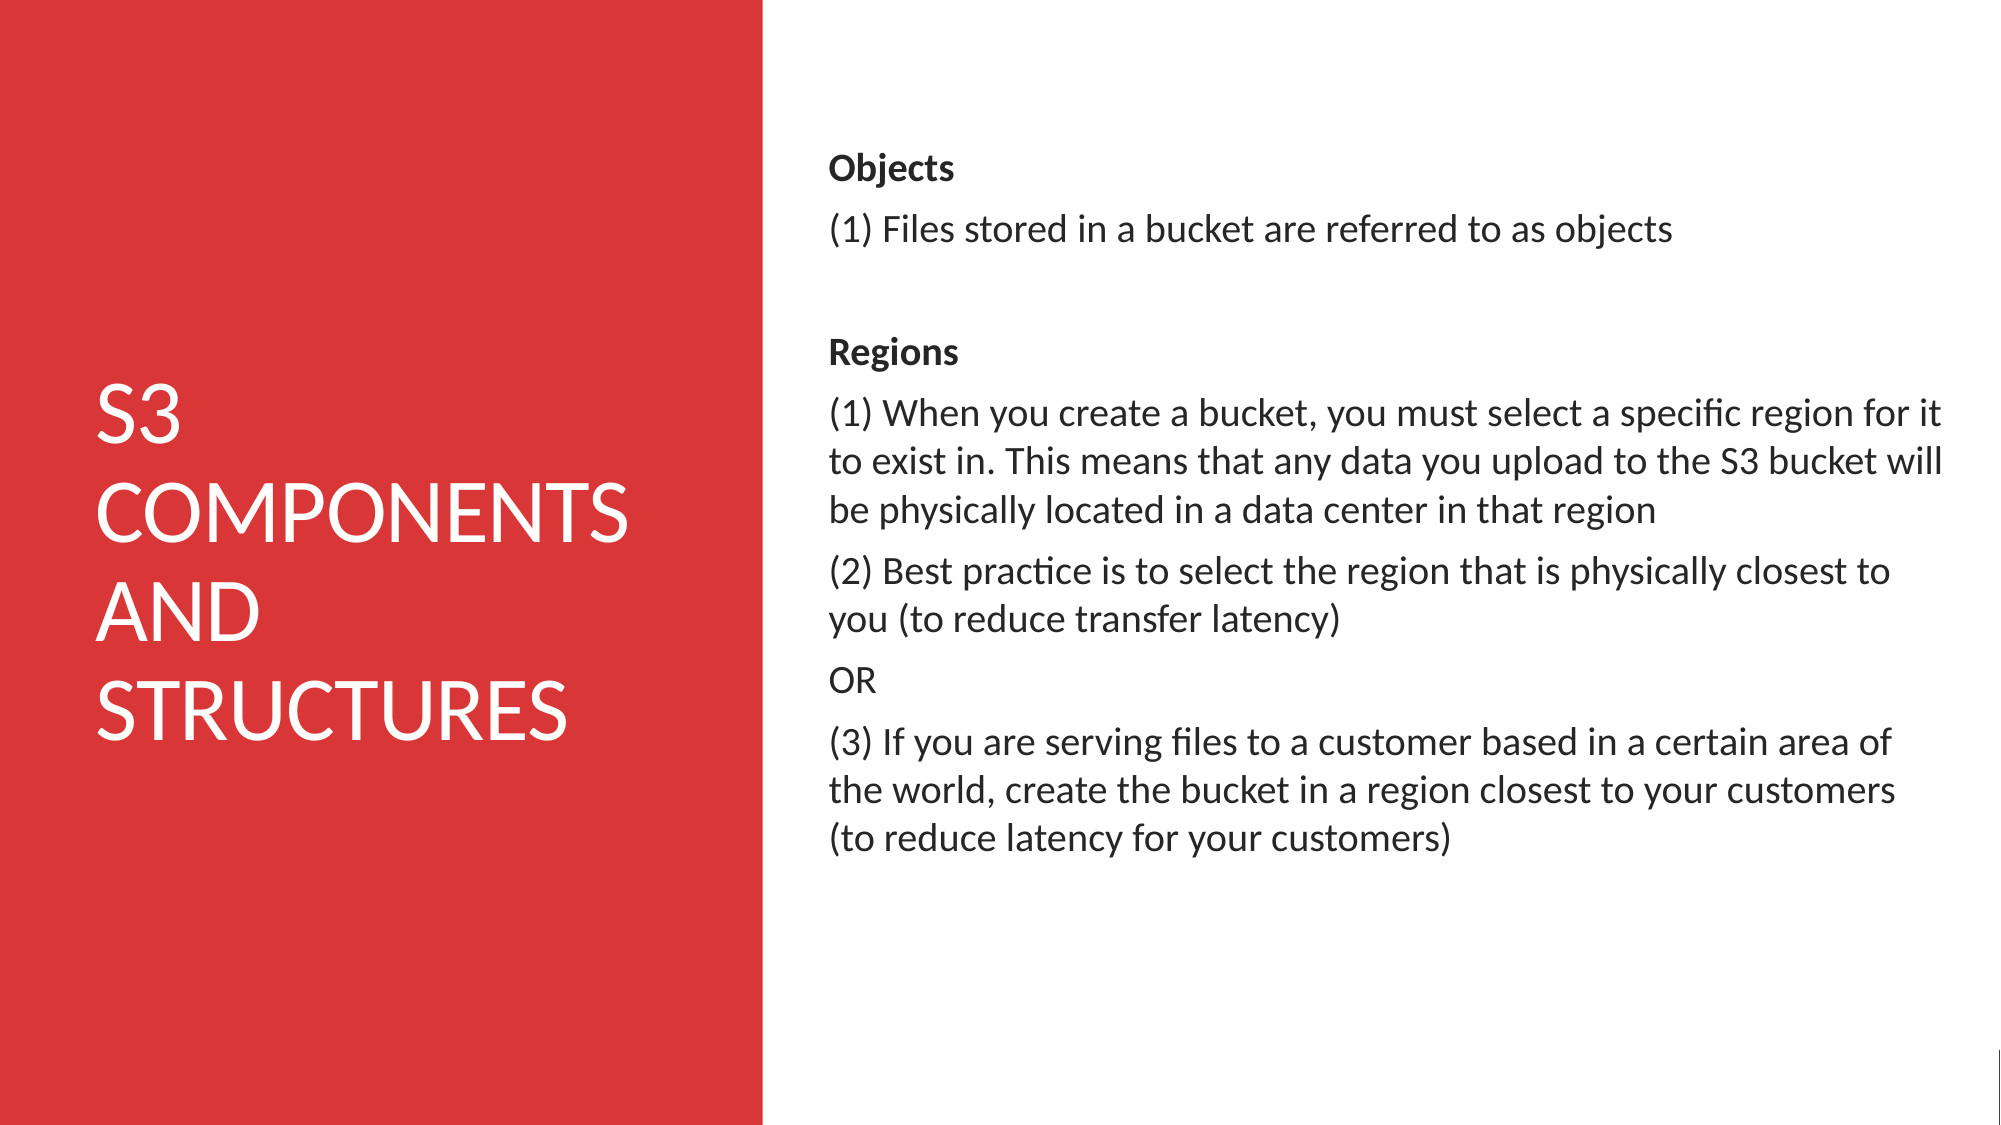

# S3 COMPONENTS AND STRUCTURES
Objects
(1) Files stored in a bucket are referred to as objects

Regions
(1) When you create a bucket, you must select a specific region for it to exist in. This means that any data you upload to the S3 bucket will be physically located in a data center in that region
(2) Best practice is to select the region that is physically closest to you (to reduce transfer latency)
OR
(3) If you are serving files to a customer based in a certain area of the world, create the bucket in a region closest to your customers (to reduce latency for your customers)